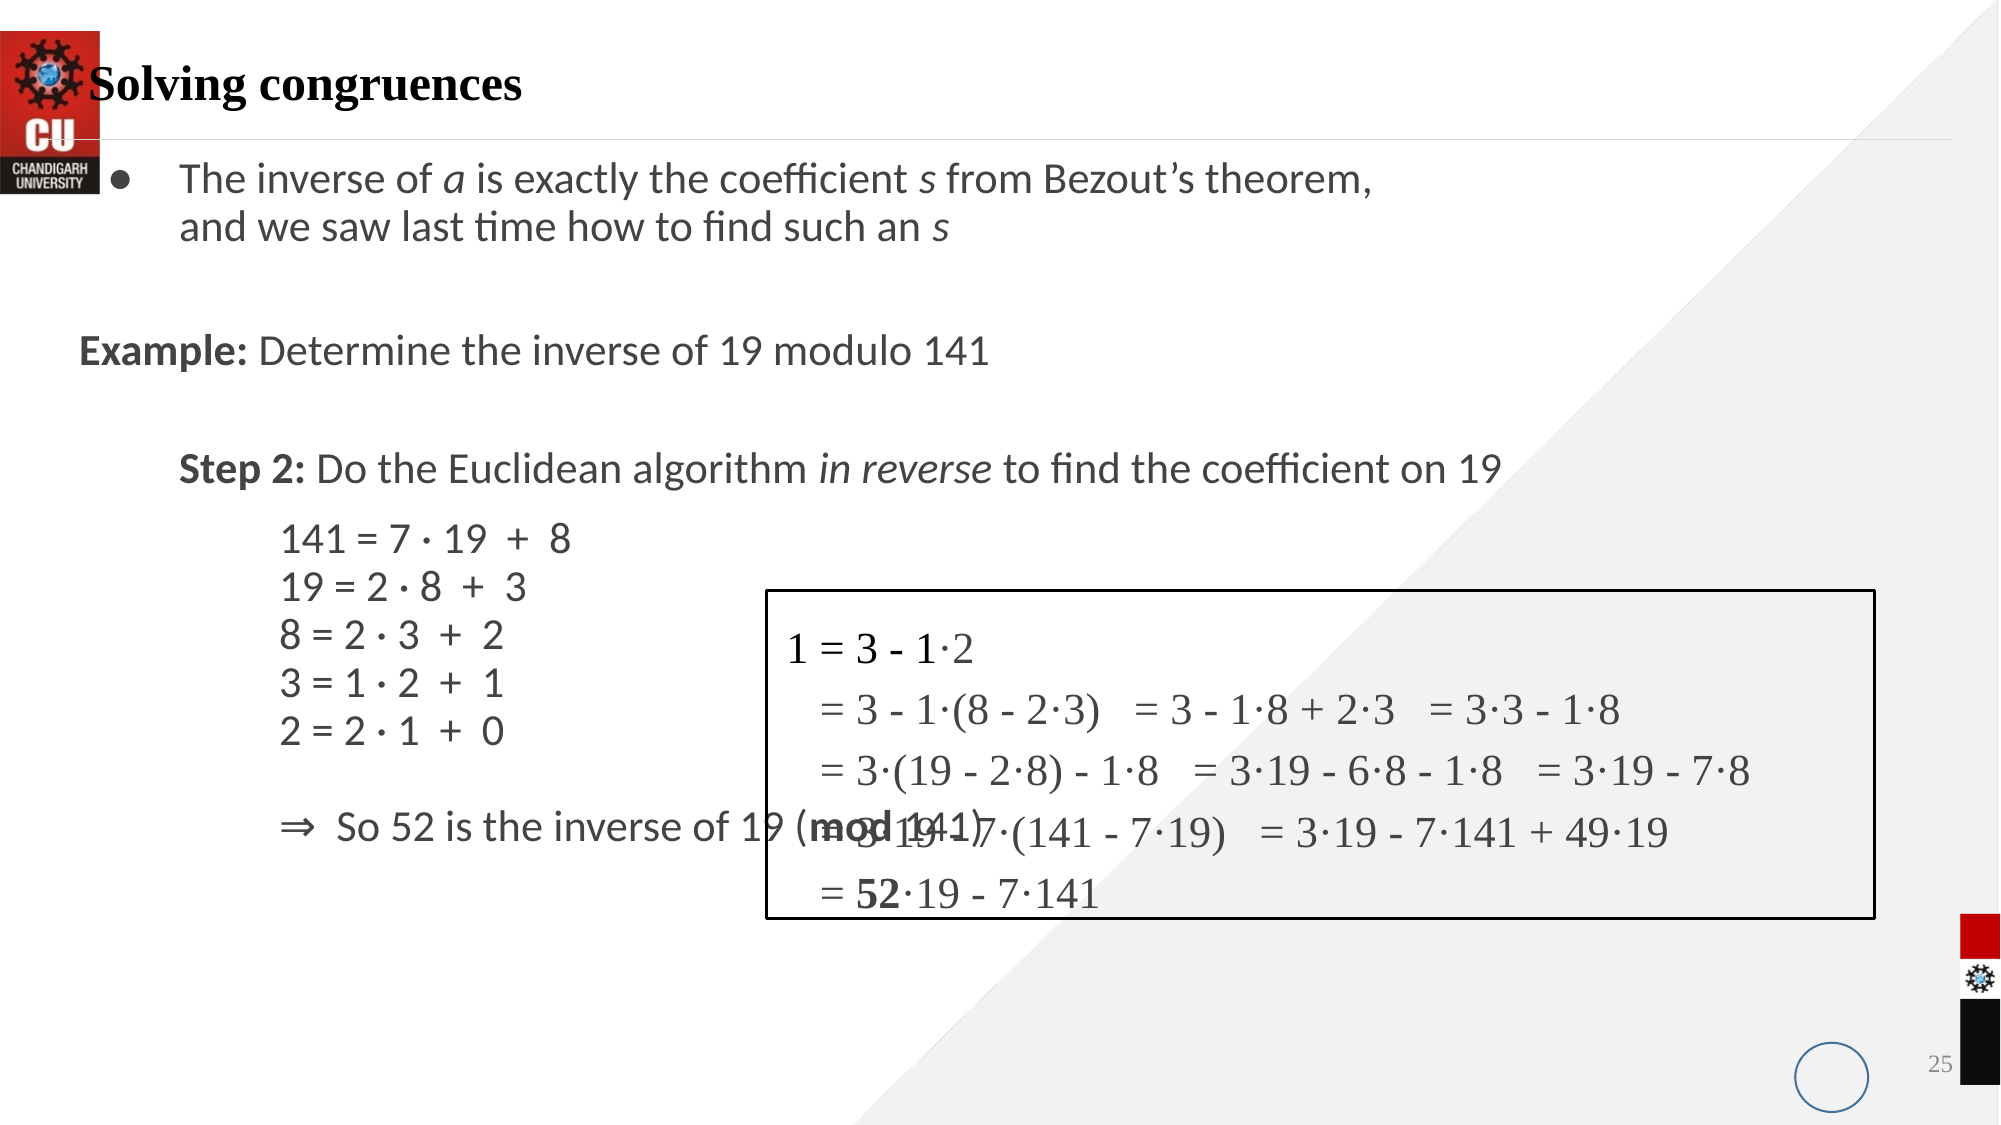

Solving congruences
The inverse of a is exactly the coefficient s from Bezout’s theorem,
and we saw last time how to find such an s
Example: Determine the inverse of 19 modulo 141
Step 2: Do the Euclidean algorithm in reverse to find the coefficient on 19
141 = 7 · 19  +  8
19 = 2 · 8  +  3
8 = 2 · 3  +  2
3 = 1 · 2  +  1
2 = 2 · 1  +  0

⇒  So 52 is the inverse of 19 (mod 141)
1 = 3 - 1·2
   = 3 - 1·(8 - 2·3)   = 3 - 1·8 + 2·3   = 3·3 - 1·8
   = 3·(19 - 2·8) - 1·8   = 3·19 - 6·8 - 1·8   = 3·19 - 7·8
   = 3·19 - 7·(141 - 7·19)   = 3·19 - 7·141 + 49·19
   = 52·19 - 7·141
25